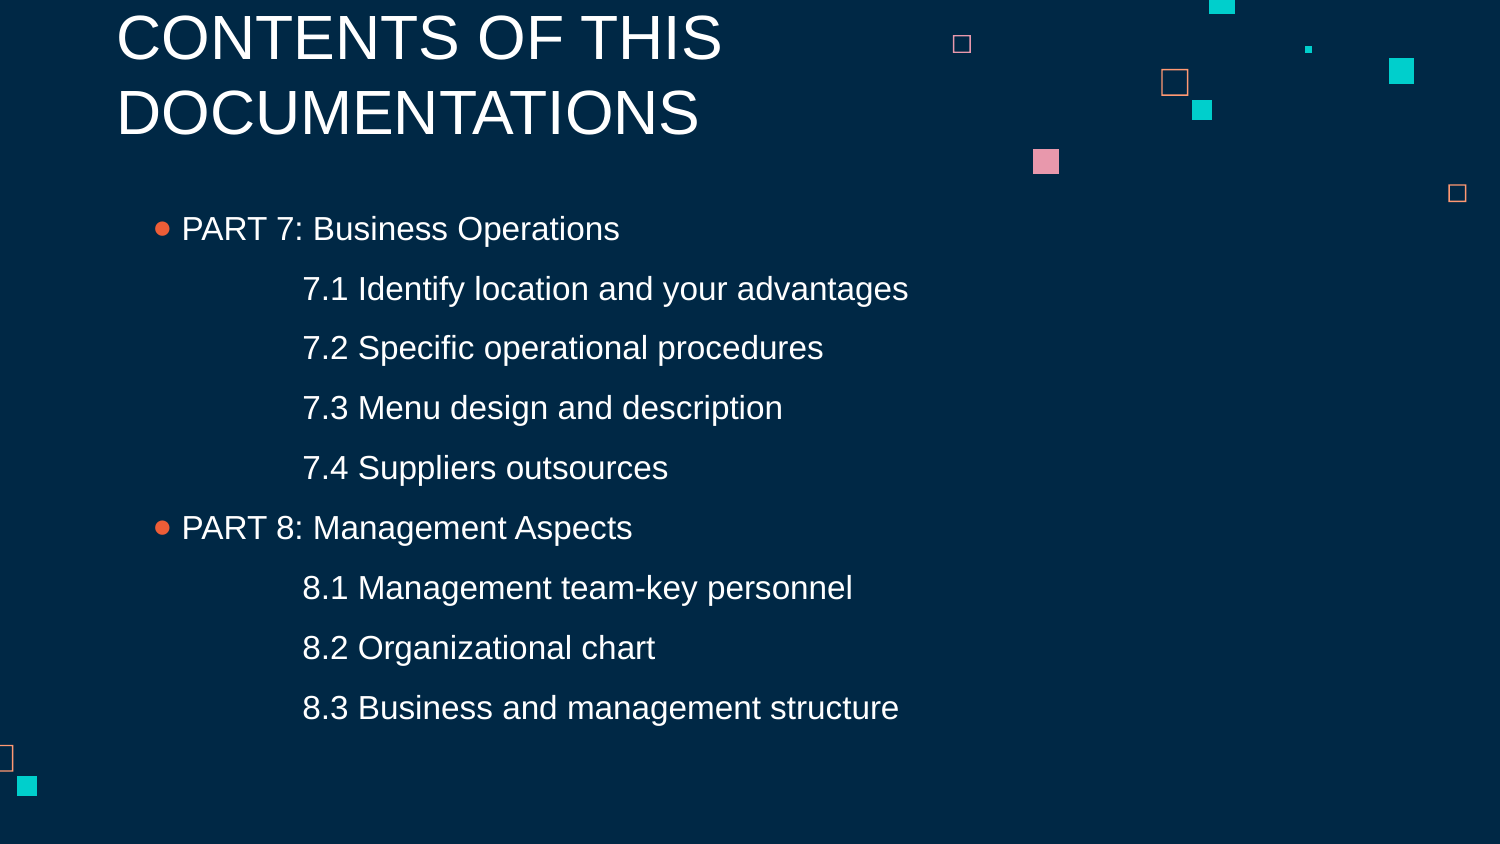

# CONTENTS OF THIS DOCUMENTATIONS
 PART 7: Business Operations
	7.1 Identify location and your advantages
	7.2 Specific operational procedures
	7.3 Menu design and description
	7.4 Suppliers outsources
 PART 8: Management Aspects
	8.1 Management team-key personnel
	8.2 Organizational chart
	8.3 Business and management structure